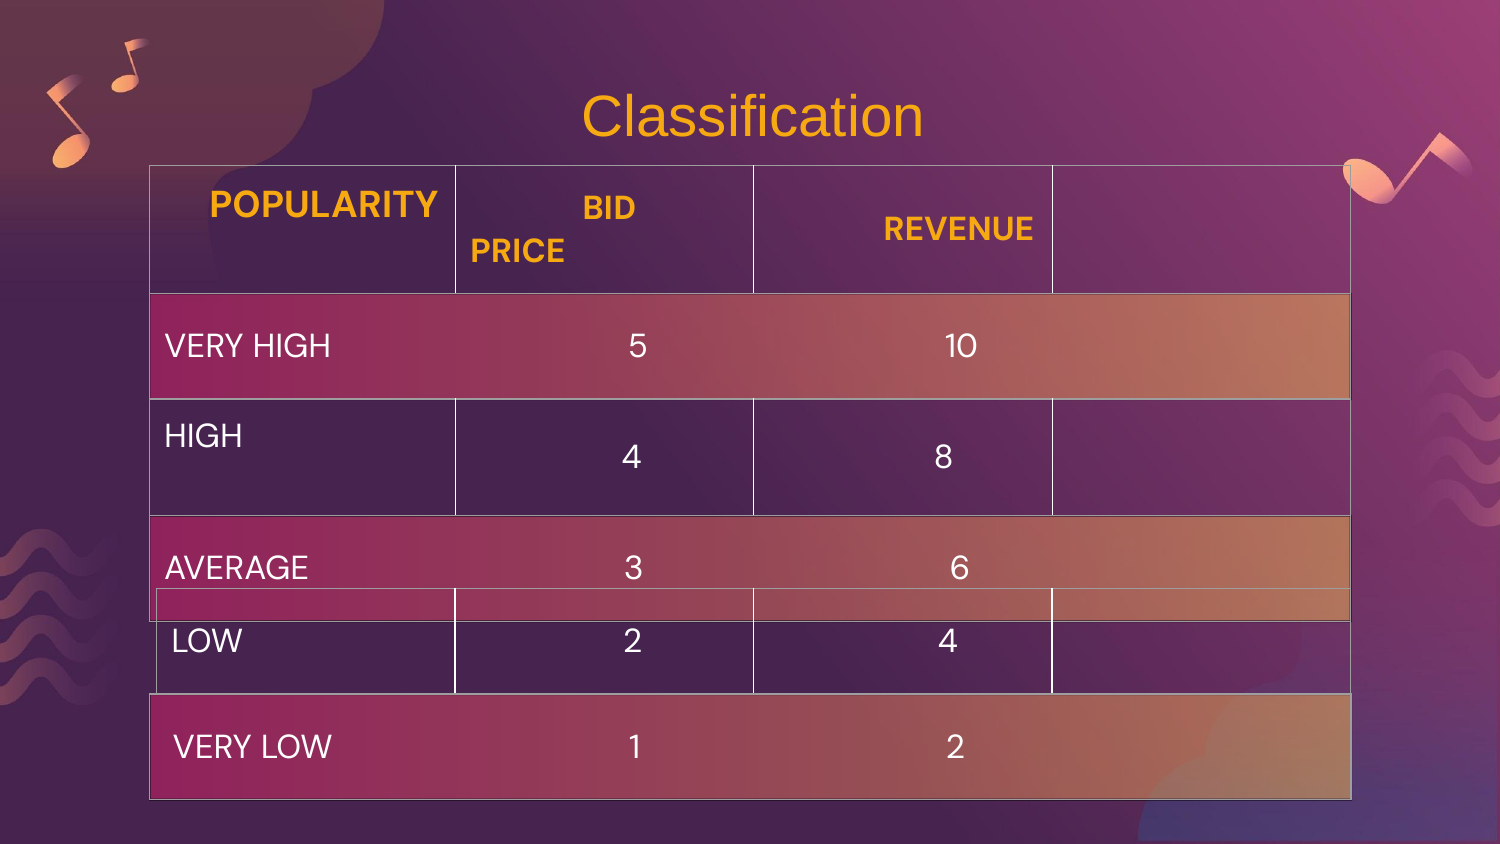

# Classification
| POPULARITY | BID PRICE | REVENUE |  |
| --- | --- | --- | --- |
| VERY HIGH 5 10 |  |  |  |
| HIGH | 4 | 8 |  |
| AVERAGE 3 6 |  |  |  |
| LOW | 2 | 4 |  |
| --- | --- | --- | --- |
| VERY LOW 1 2 |  |  |  |
| --- | --- | --- | --- |